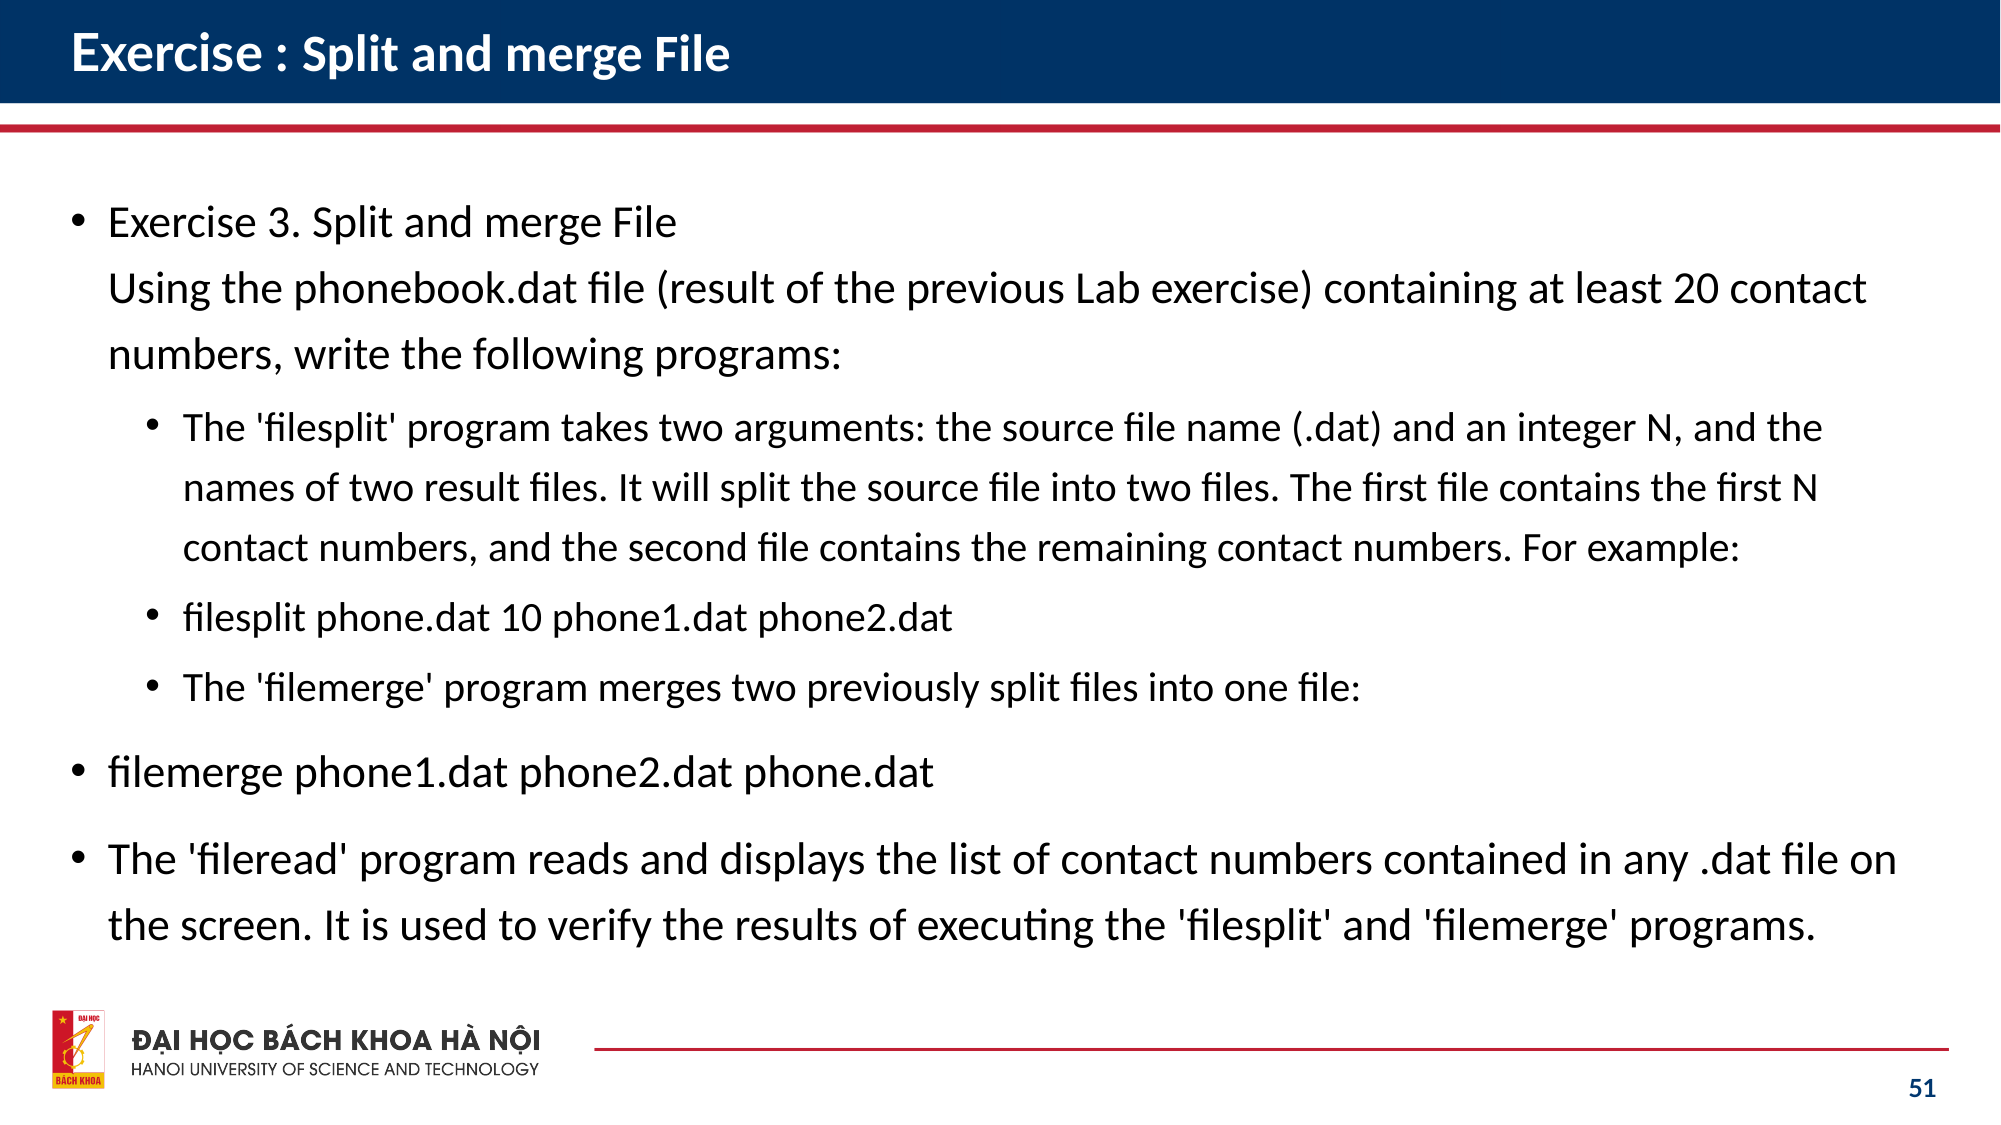

# Exercise : Split and merge File
Exercise 3. Split and merge File
Using the phonebook.dat file (result of the previous Lab exercise) containing at least 20 contact numbers, write the following programs:
The 'filesplit' program takes two arguments: the source file name (.dat) and an integer N, and the names of two result files. It will split the source file into two files. The first file contains the first N contact numbers, and the second file contains the remaining contact numbers. For example:
filesplit phone.dat 10 phone1.dat phone2.dat
The 'filemerge' program merges two previously split files into one file:
filemerge phone1.dat phone2.dat phone.dat
The 'fileread' program reads and displays the list of contact numbers contained in any .dat file on the screen. It is used to verify the results of executing the 'filesplit' and 'filemerge' programs.
51